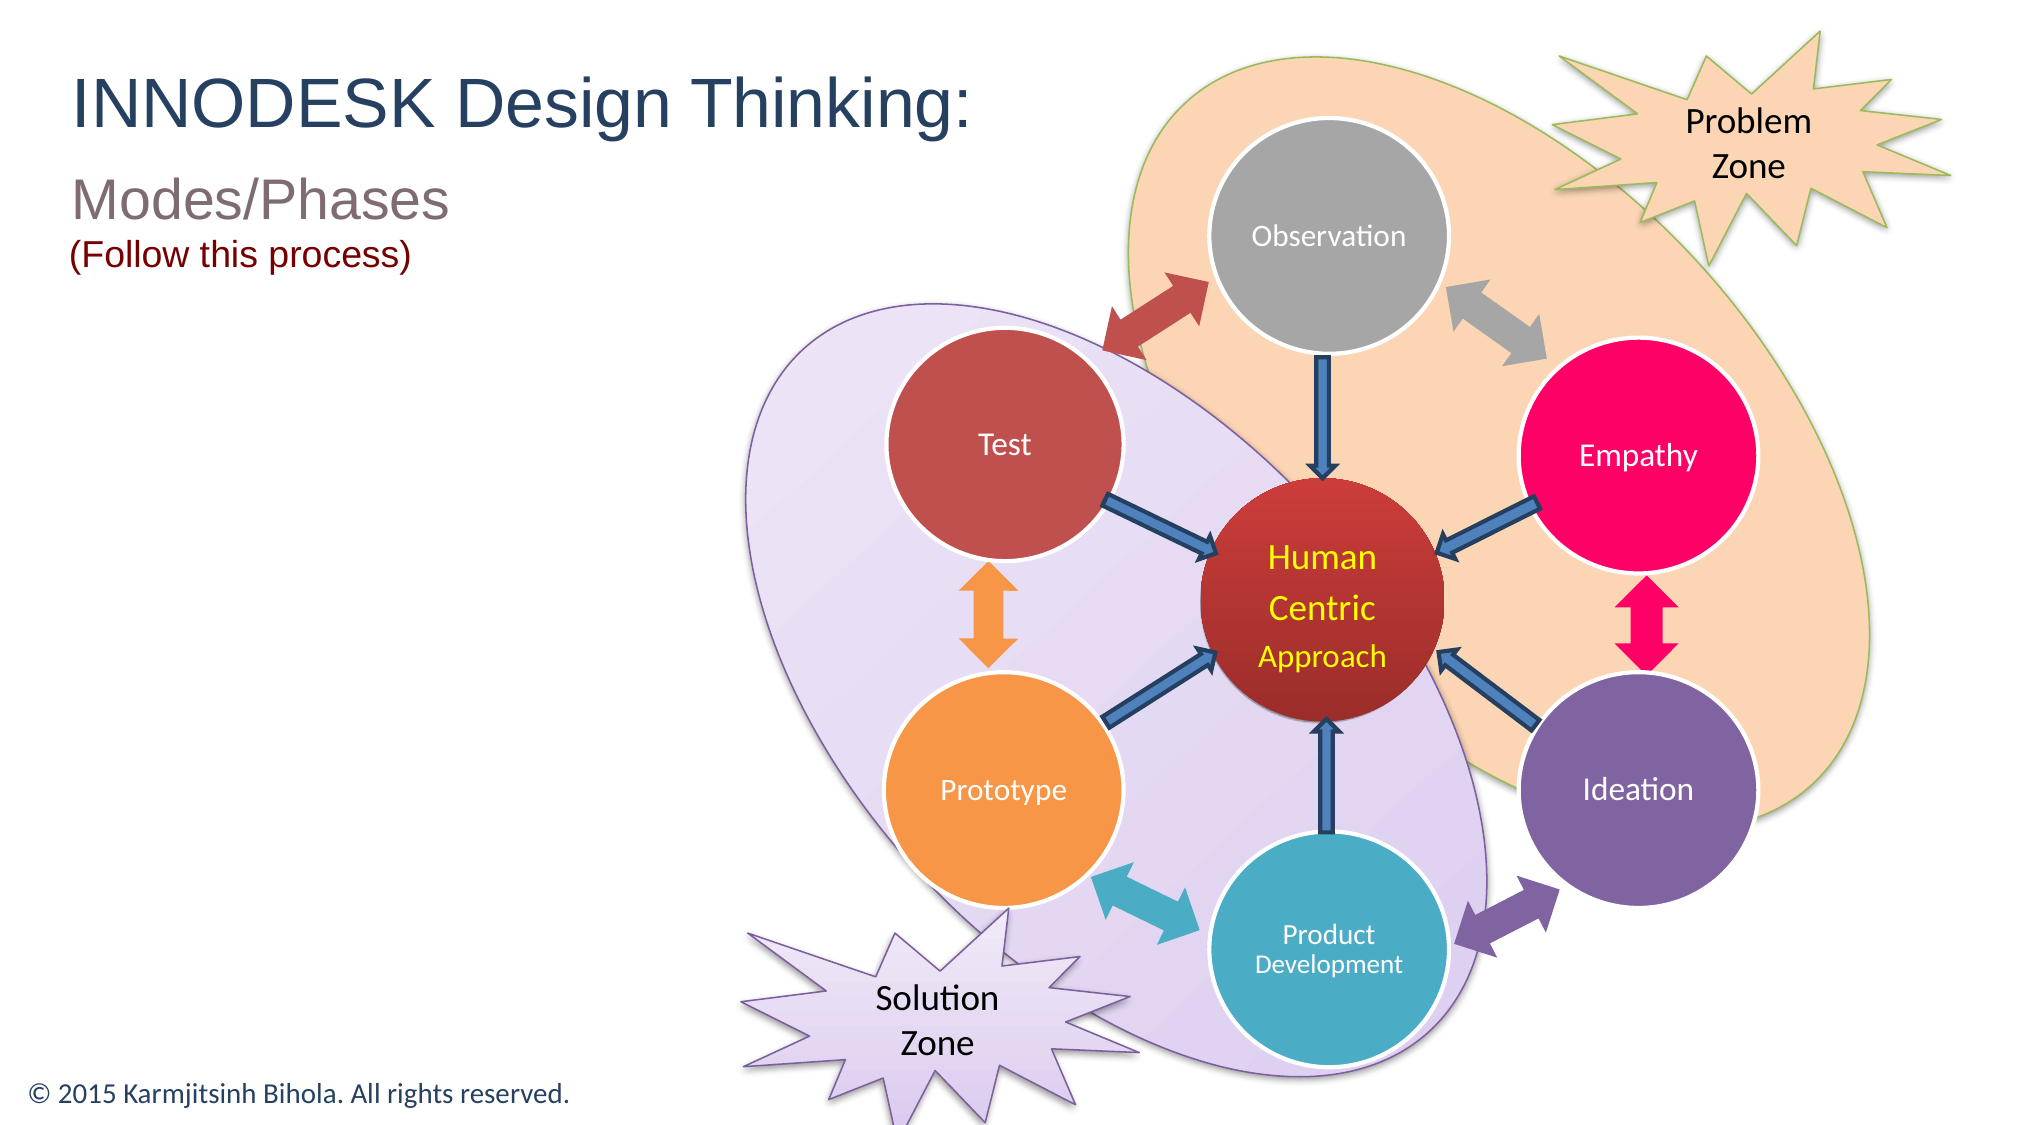

INNODESK Design Thinking:
Modes/Phases
Problem Zone
Observation

Empathy

Ideation

Product Development

Prototype

Test

(Follow this process)

Human Centric Approach

Solution Zone
© 2015 Karmjitsinh Bihola. All rights reserved.